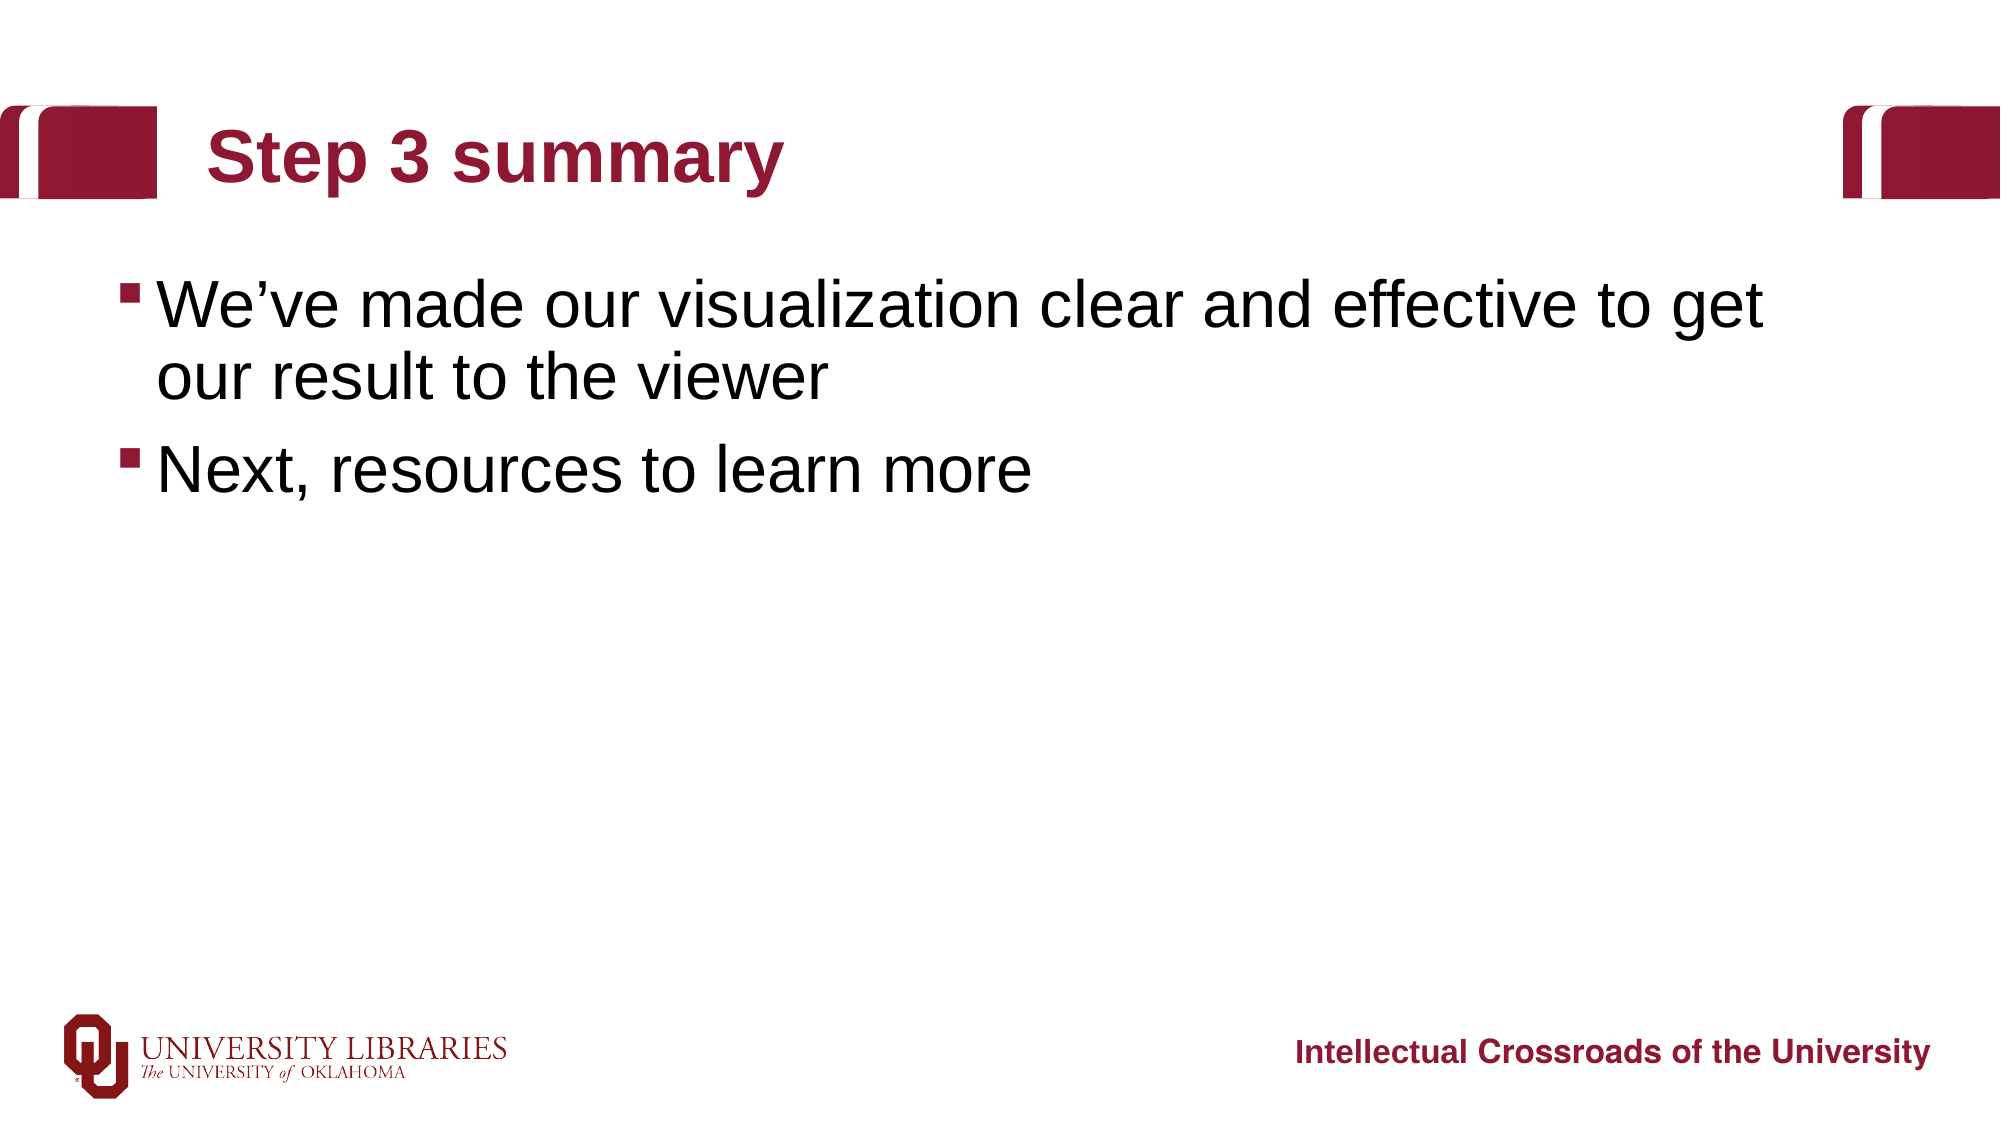

# Step 3 summary
We’ve made our visualization clear and effective to get our result to the viewer
Next, resources to learn more